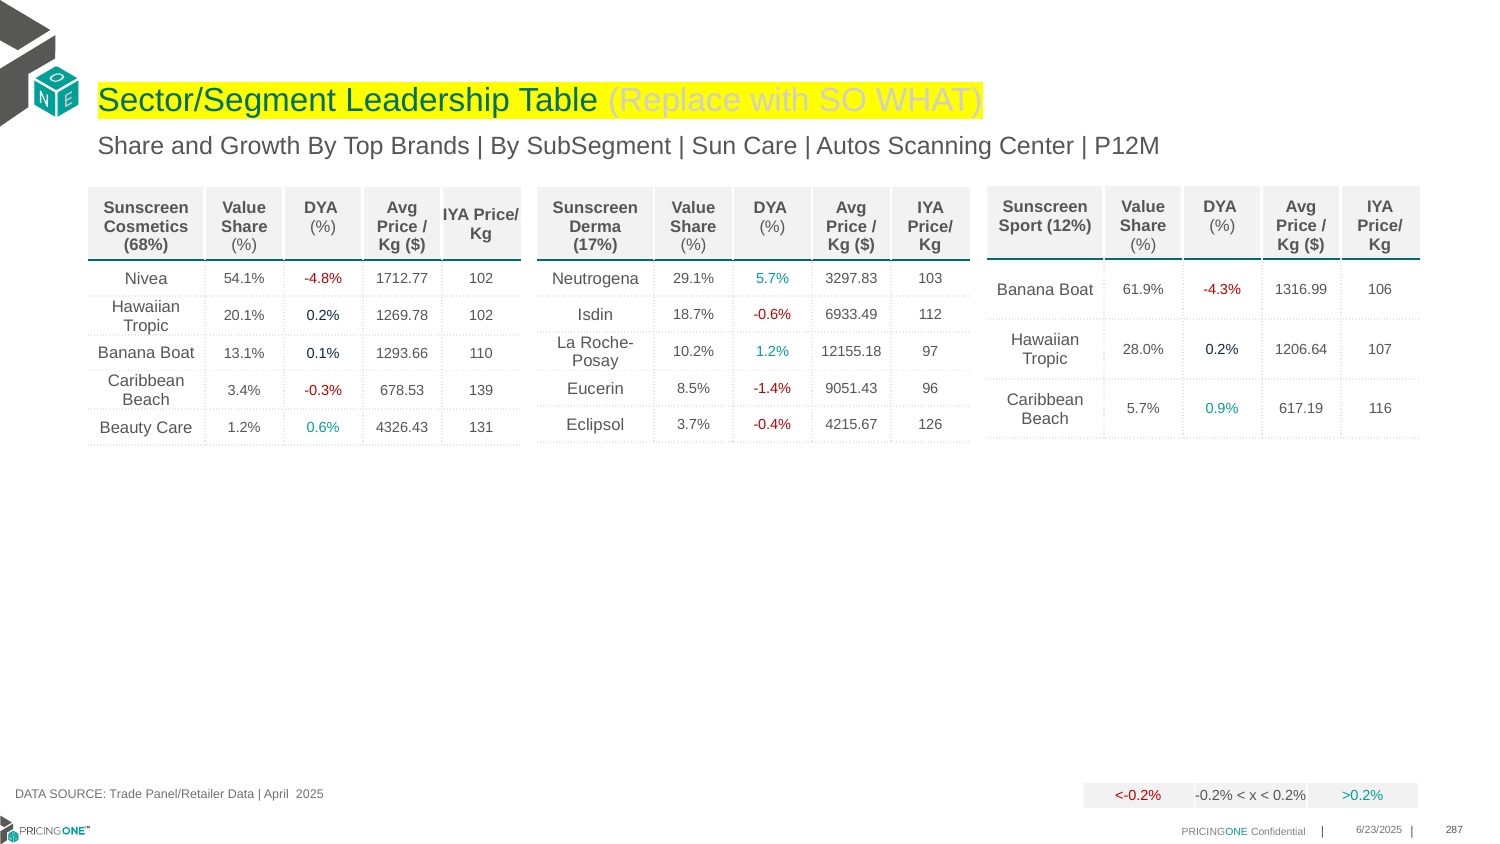

# Sector/Segment Leadership Table (Replace with SO WHAT)
Share and Growth By Top Brands | By SubSegment | Sun Care | Autos Scanning Center | P12M
| Sunscreen Sport (12%) | Value Share (%) | DYA (%) | Avg Price /Kg ($) | IYA Price/Kg |
| --- | --- | --- | --- | --- |
| Banana Boat | 61.9% | -4.3% | 1316.99 | 106 |
| Hawaiian Tropic | 28.0% | 0.2% | 1206.64 | 107 |
| Caribbean Beach | 5.7% | 0.9% | 617.19 | 116 |
| Sunscreen Cosmetics (68%) | Value Share (%) | DYA (%) | Avg Price /Kg ($) | IYA Price/ Kg |
| --- | --- | --- | --- | --- |
| Nivea | 54.1% | -4.8% | 1712.77 | 102 |
| Hawaiian Tropic | 20.1% | 0.2% | 1269.78 | 102 |
| Banana Boat | 13.1% | 0.1% | 1293.66 | 110 |
| Caribbean Beach | 3.4% | -0.3% | 678.53 | 139 |
| Beauty Care | 1.2% | 0.6% | 4326.43 | 131 |
| Sunscreen Derma (17%) | Value Share (%) | DYA (%) | Avg Price /Kg ($) | IYA Price/Kg |
| --- | --- | --- | --- | --- |
| Neutrogena | 29.1% | 5.7% | 3297.83 | 103 |
| Isdin | 18.7% | -0.6% | 6933.49 | 112 |
| La Roche-Posay | 10.2% | 1.2% | 12155.18 | 97 |
| Eucerin | 8.5% | -1.4% | 9051.43 | 96 |
| Eclipsol | 3.7% | -0.4% | 4215.67 | 126 |
DATA SOURCE: Trade Panel/Retailer Data | April  2025
| <-0.2% | -0.2% < x < 0.2% | >0.2% |
| --- | --- | --- |

6/23/2025
287